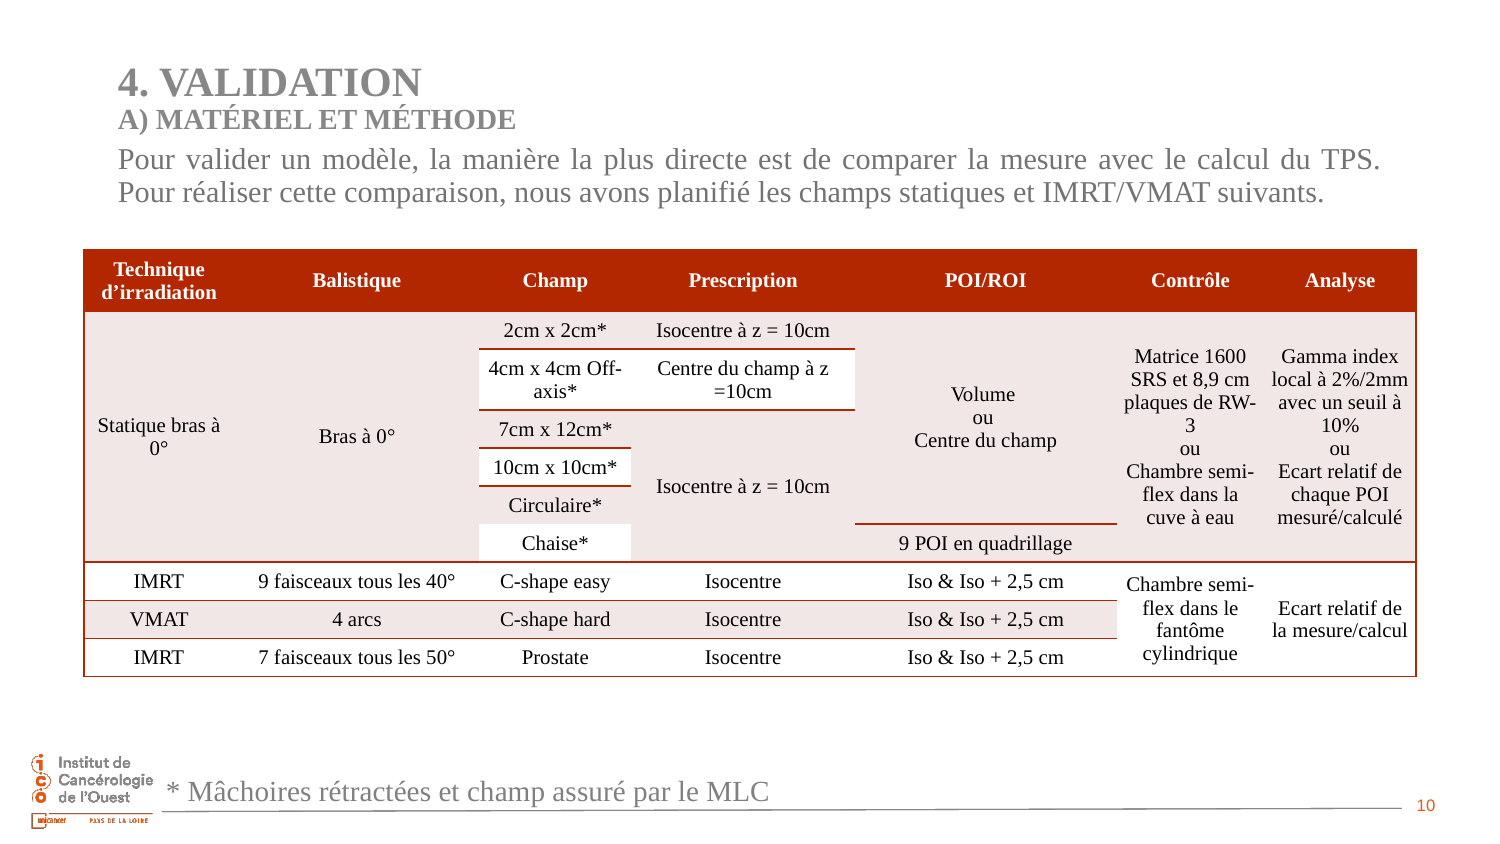

# 4. Validation A) Matériel et méthode
Pour valider un modèle, la manière la plus directe est de comparer la mesure avec le calcul du TPS. Pour réaliser cette comparaison, nous avons planifié les champs statiques et IMRT/VMAT suivants.

| Technique d’irradiation | Balistique | Champ | Prescription | POI/ROI | Contrôle | Analyse |
| --- | --- | --- | --- | --- | --- | --- |
| Statique bras à 0° | Bras à 0° | 2cm x 2cm\* | Isocentre à z = 10cm | Volume ou Centre du champ | Matrice 1600 SRS et 8,9 cm plaques de RW-3 ou Chambre semi-flex dans la cuve à eau | Gamma index local à 2%/2mm avec un seuil à 10% ou Ecart relatif de chaque POI mesuré/calculé |
|  |  | 4cm x 4cm Off-axis\* | Centre du champ à z =10cm |  |  |  |
|  |  | 7cm x 12cm\* | Isocentre à z = 10cm |  |  |  |
|  |  | 10cm x 10cm\* |  |  |  |  |
|  |  | Circulaire\* |  |  |  |  |
|  |  | Chaise\* |  |  |  |  |
|  |  |  |  | 9 POI en quadrillage |  |  |
| IMRT | 9 faisceaux tous les 40° | C-shape easy | Isocentre | Iso & Iso + 2,5 cm | Chambre semi-flex dans le fantôme cylindrique | Ecart relatif de la mesure/calcul |
| VMAT | 4 arcs | C-shape hard | Isocentre | Iso & Iso + 2,5 cm |  |  |
| IMRT | 7 faisceaux tous les 50° | Prostate | Isocentre | Iso & Iso + 2,5 cm |  |  |
* Mâchoires rétractées et champ assuré par le MLC